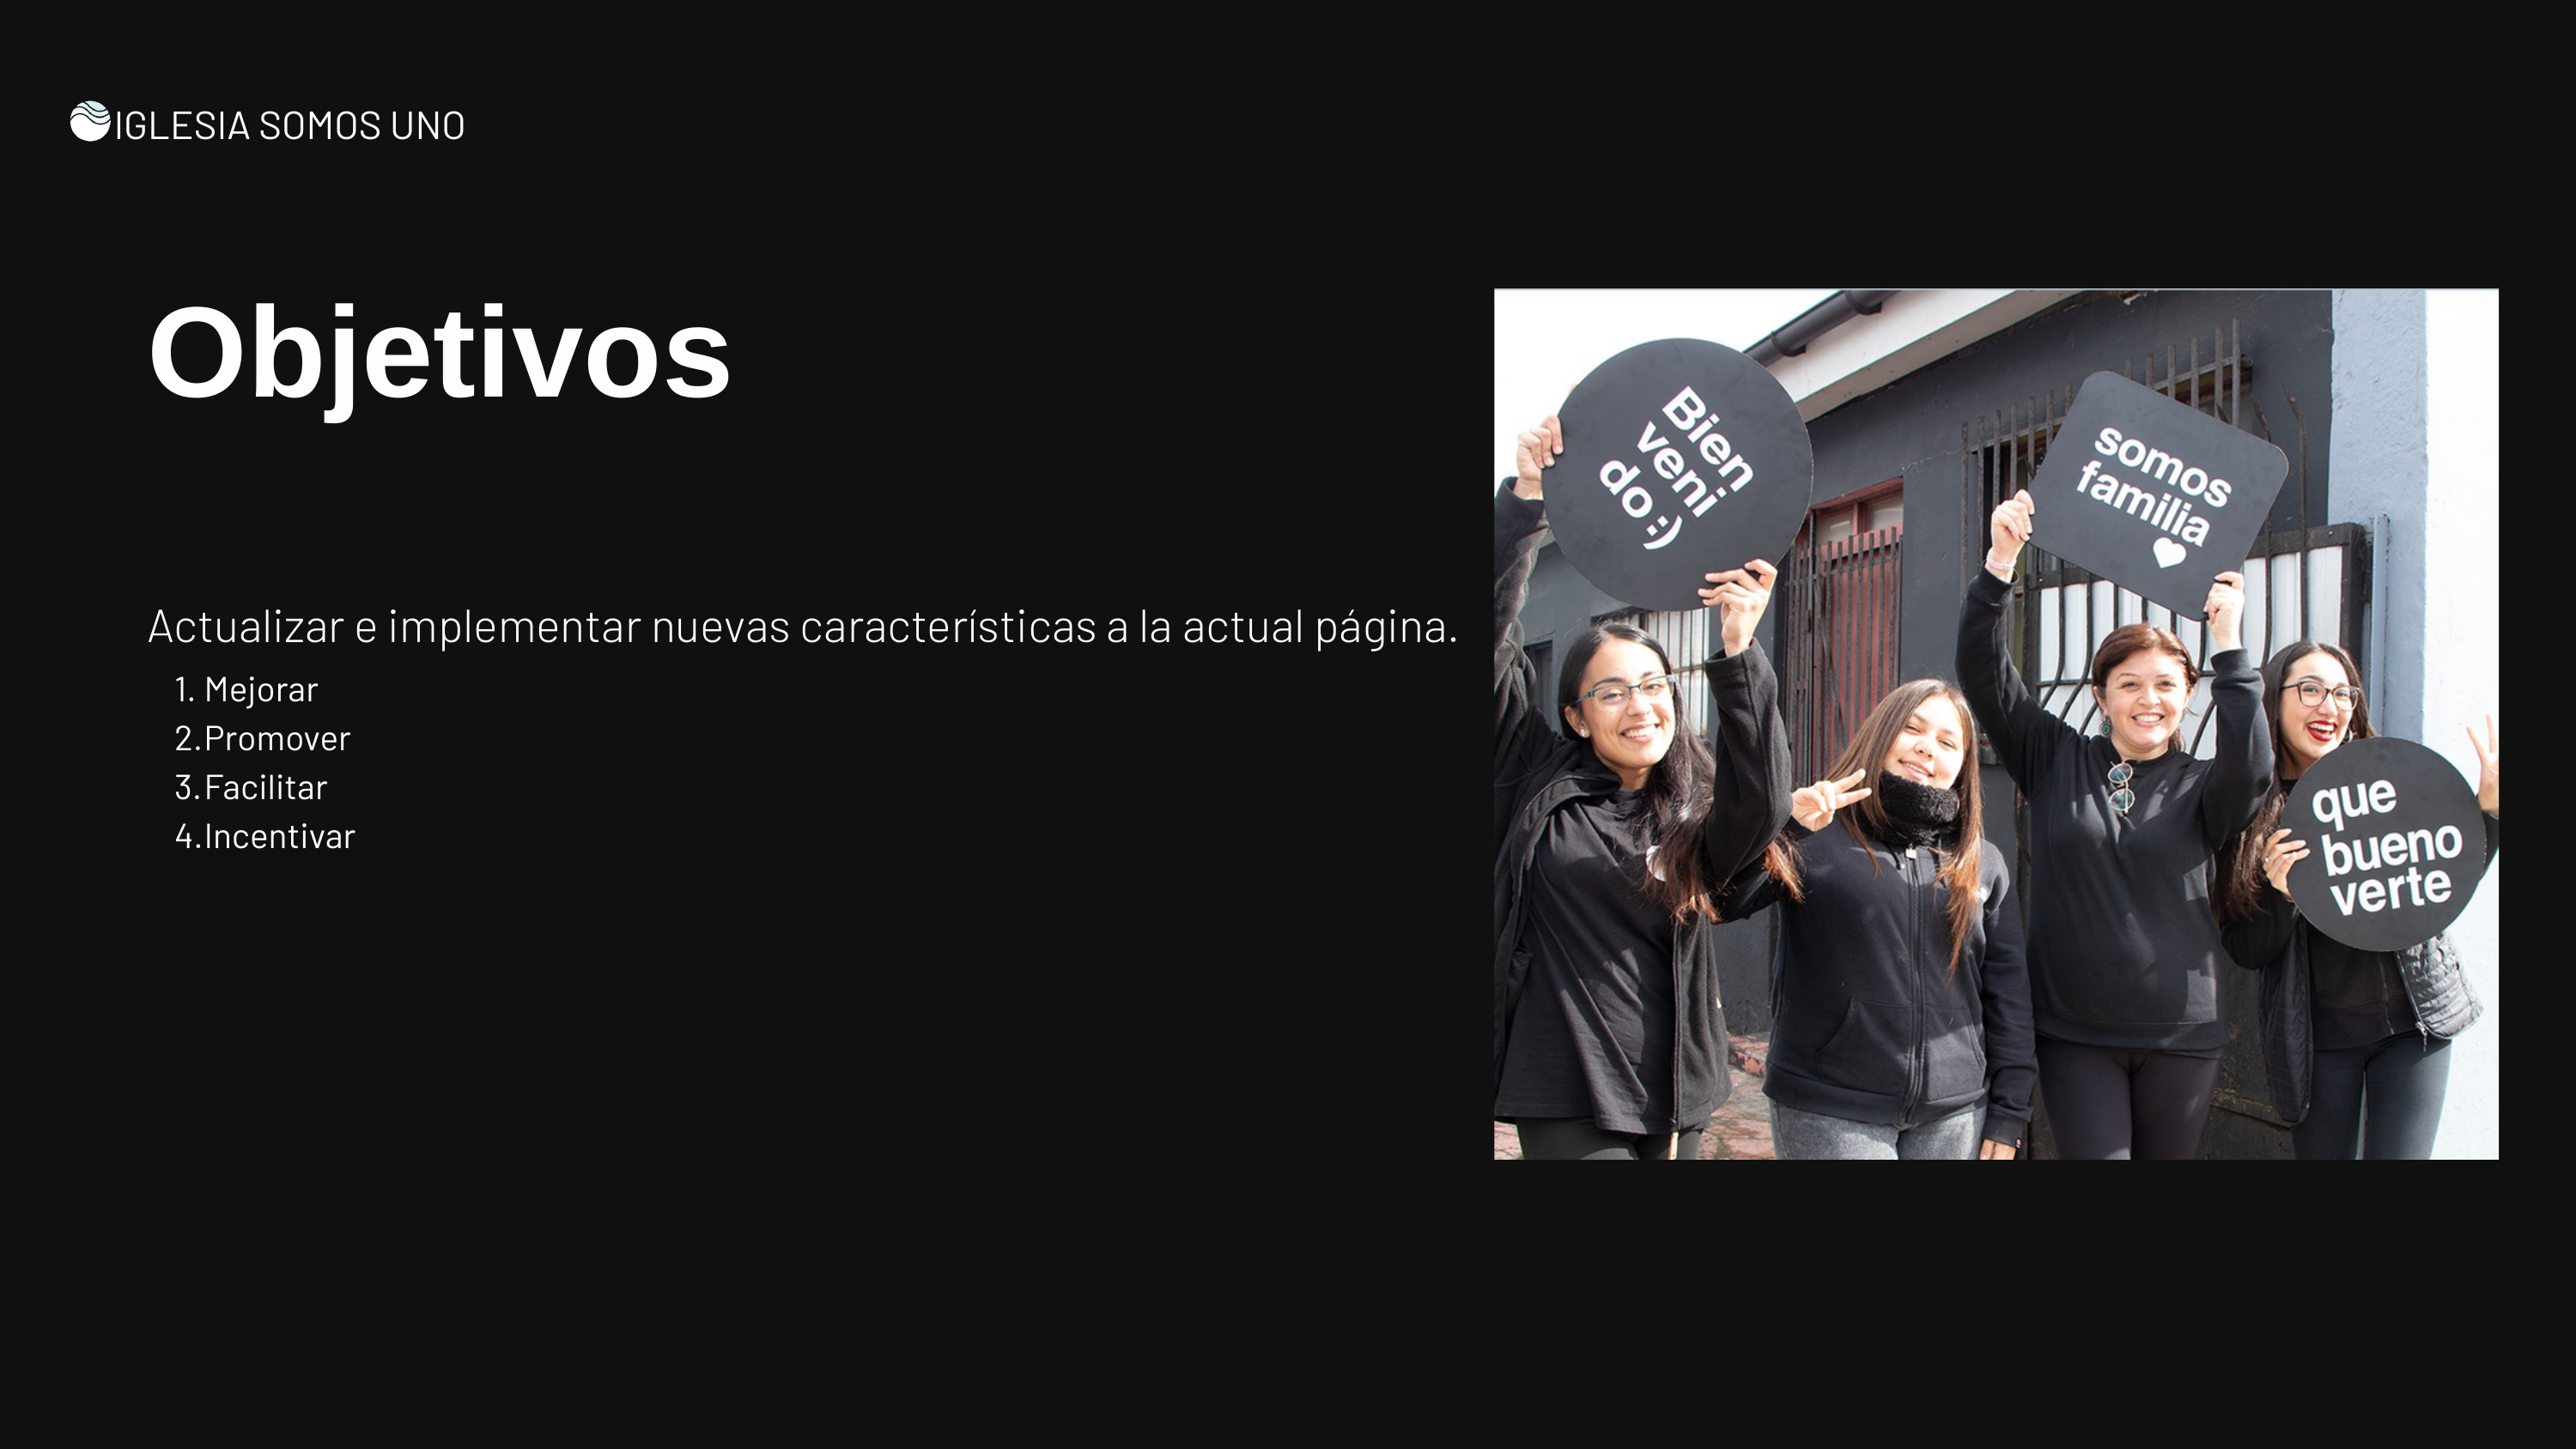

IGLESIA SOMOS UNO

Objetivos

Actualizar e implementar nuevas características a la actual página.
Mejorar
Promover
Facilitar
Incentivar